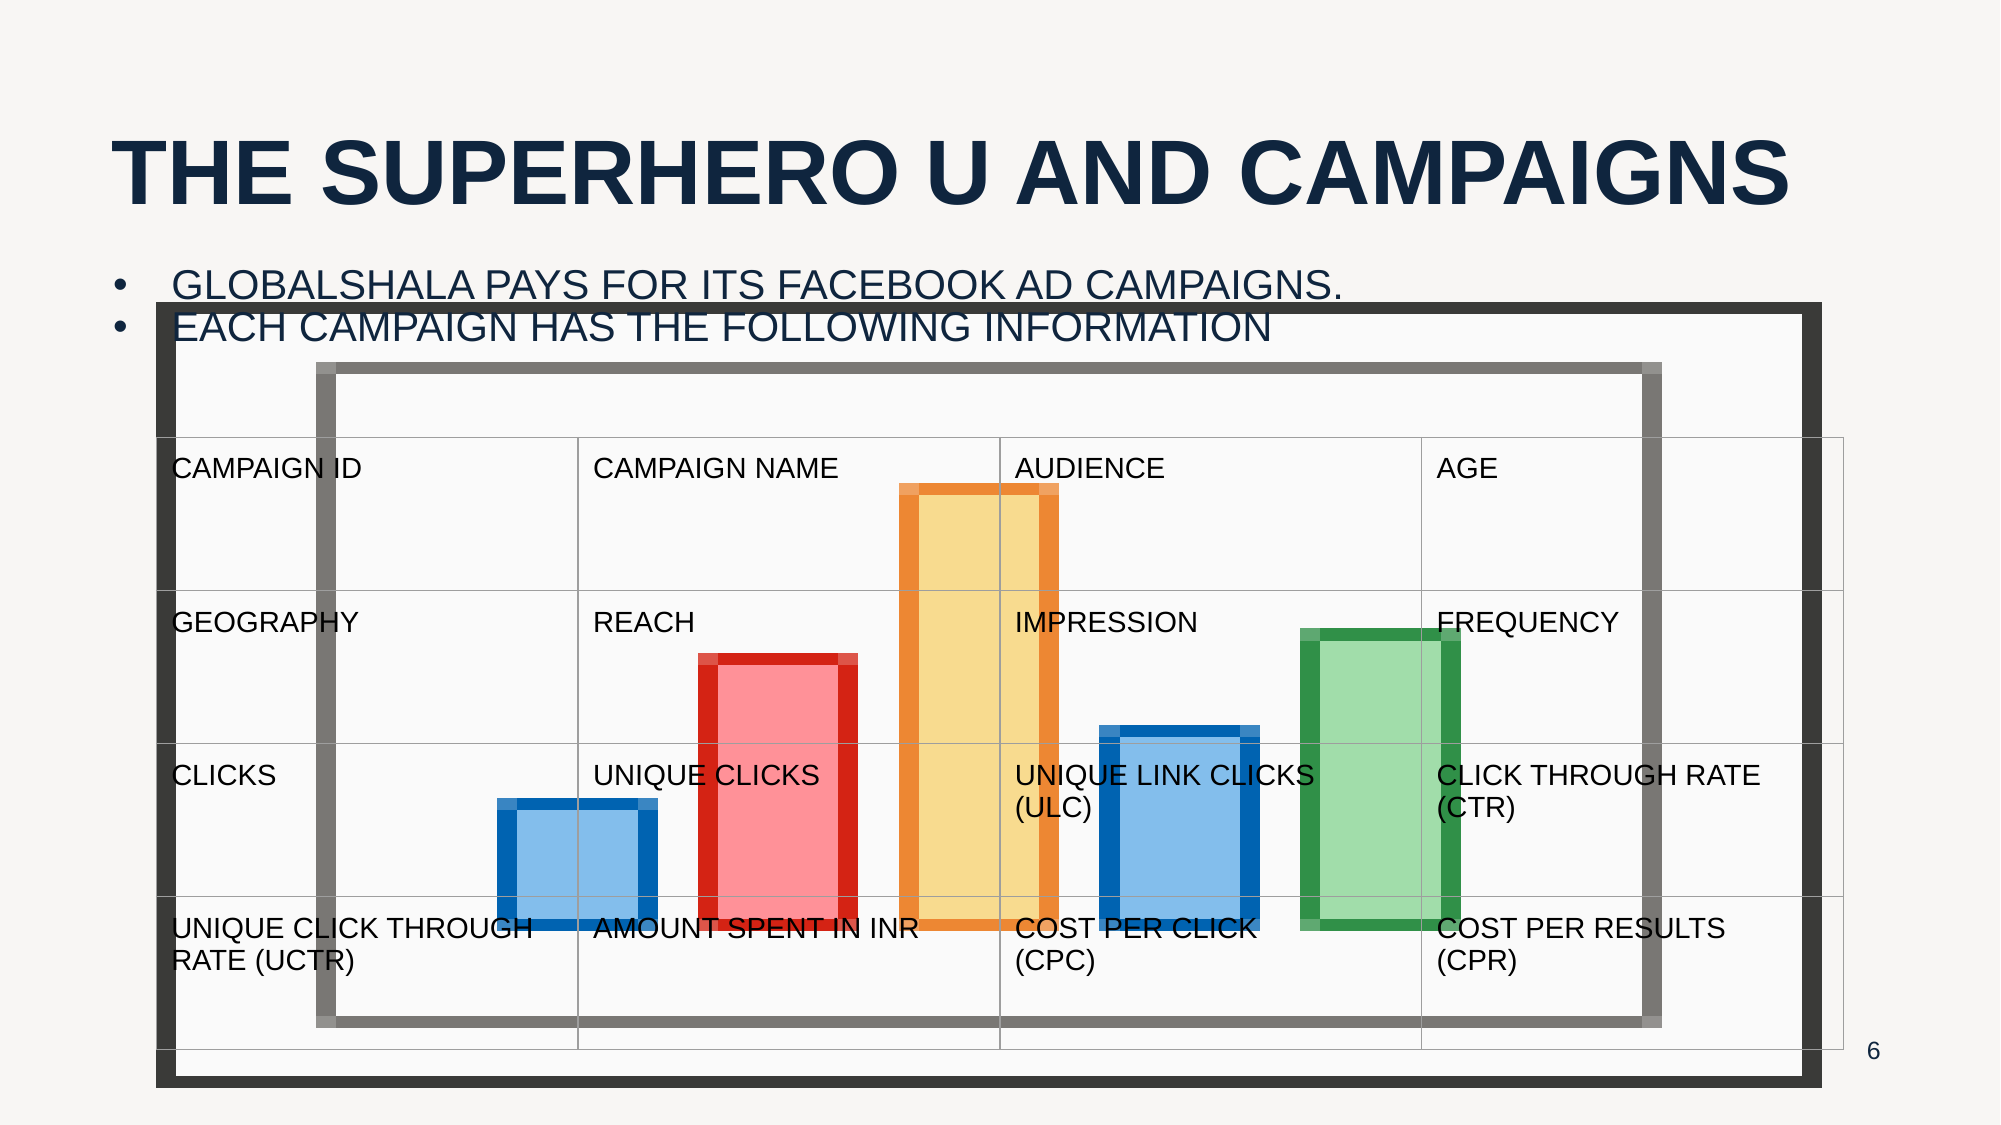

# THE SUPERHERO U AND CAMPAIGNS
GLOBALSHALA PAYS FOR ITS FACEBOOK AD CAMPAIGNS.
EACH CAMPAIGN HAS THE FOLLOWING INFORMATION

| CAMPAIGN ID | CAMPAIGN NAME | AUDIENCE | AGE |
| --- | --- | --- | --- |
| GEOGRAPHY | REACH | IMPRESSION | FREQUENCY |
| CLICKS | UNIQUE CLICKS | UNIQUE LINK CLICKS (ULC) | CLICK THROUGH RATE (CTR) |
| UNIQUE CLICK THROUGH RATE (UCTR) | AMOUNT SPENT IN INR | COST PER CLICK (CPC) | COST PER RESULTS (CPR) |
6